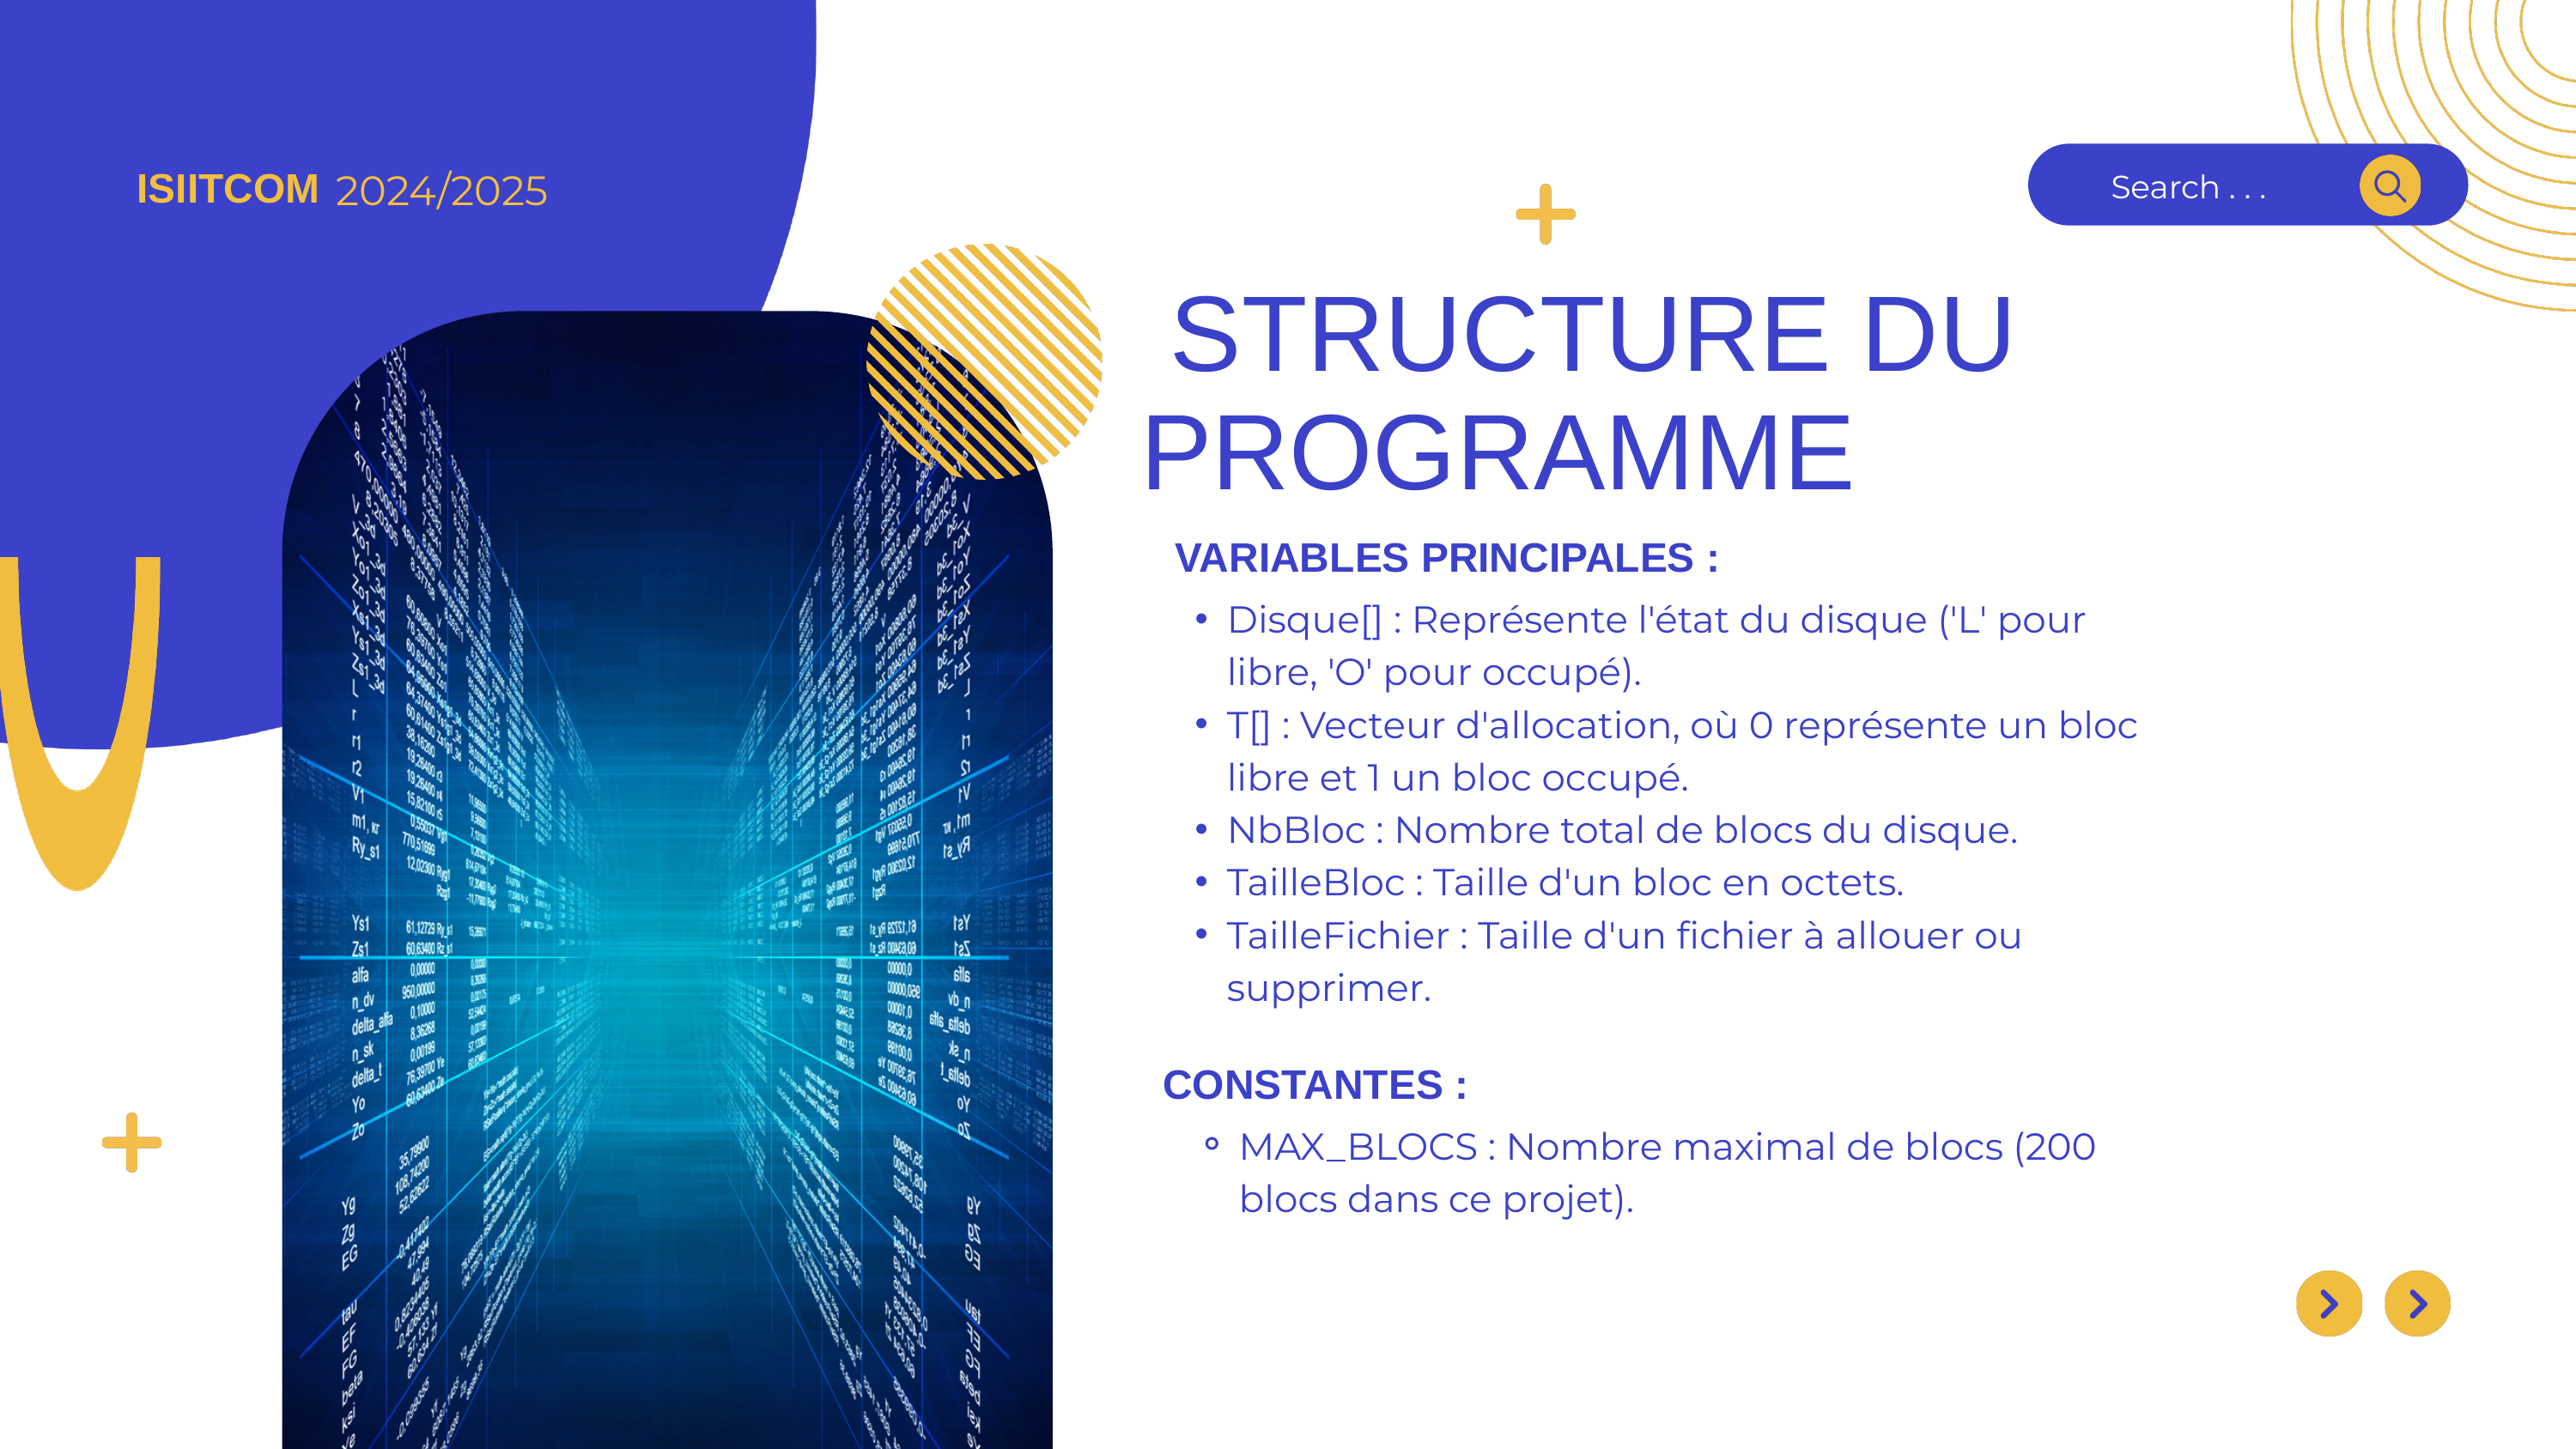

ISIITCOM

2024/2025
Search . . .

 STRUCTURE DU PROGRAMME

VARIABLES PRINCIPALES :
Disque[] : Représente l'état du disque ('L' pour libre, 'O' pour occupé).
T[] : Vecteur d'allocation, où 0 représente un bloc libre et 1 un bloc occupé.
NbBloc : Nombre total de blocs du disque.
TailleBloc : Taille d'un bloc en octets.
TailleFichier : Taille d'un fichier à allouer ou supprimer.

CONSTANTES :

MAX_BLOCS : Nombre maximal de blocs (200 blocs dans ce projet).